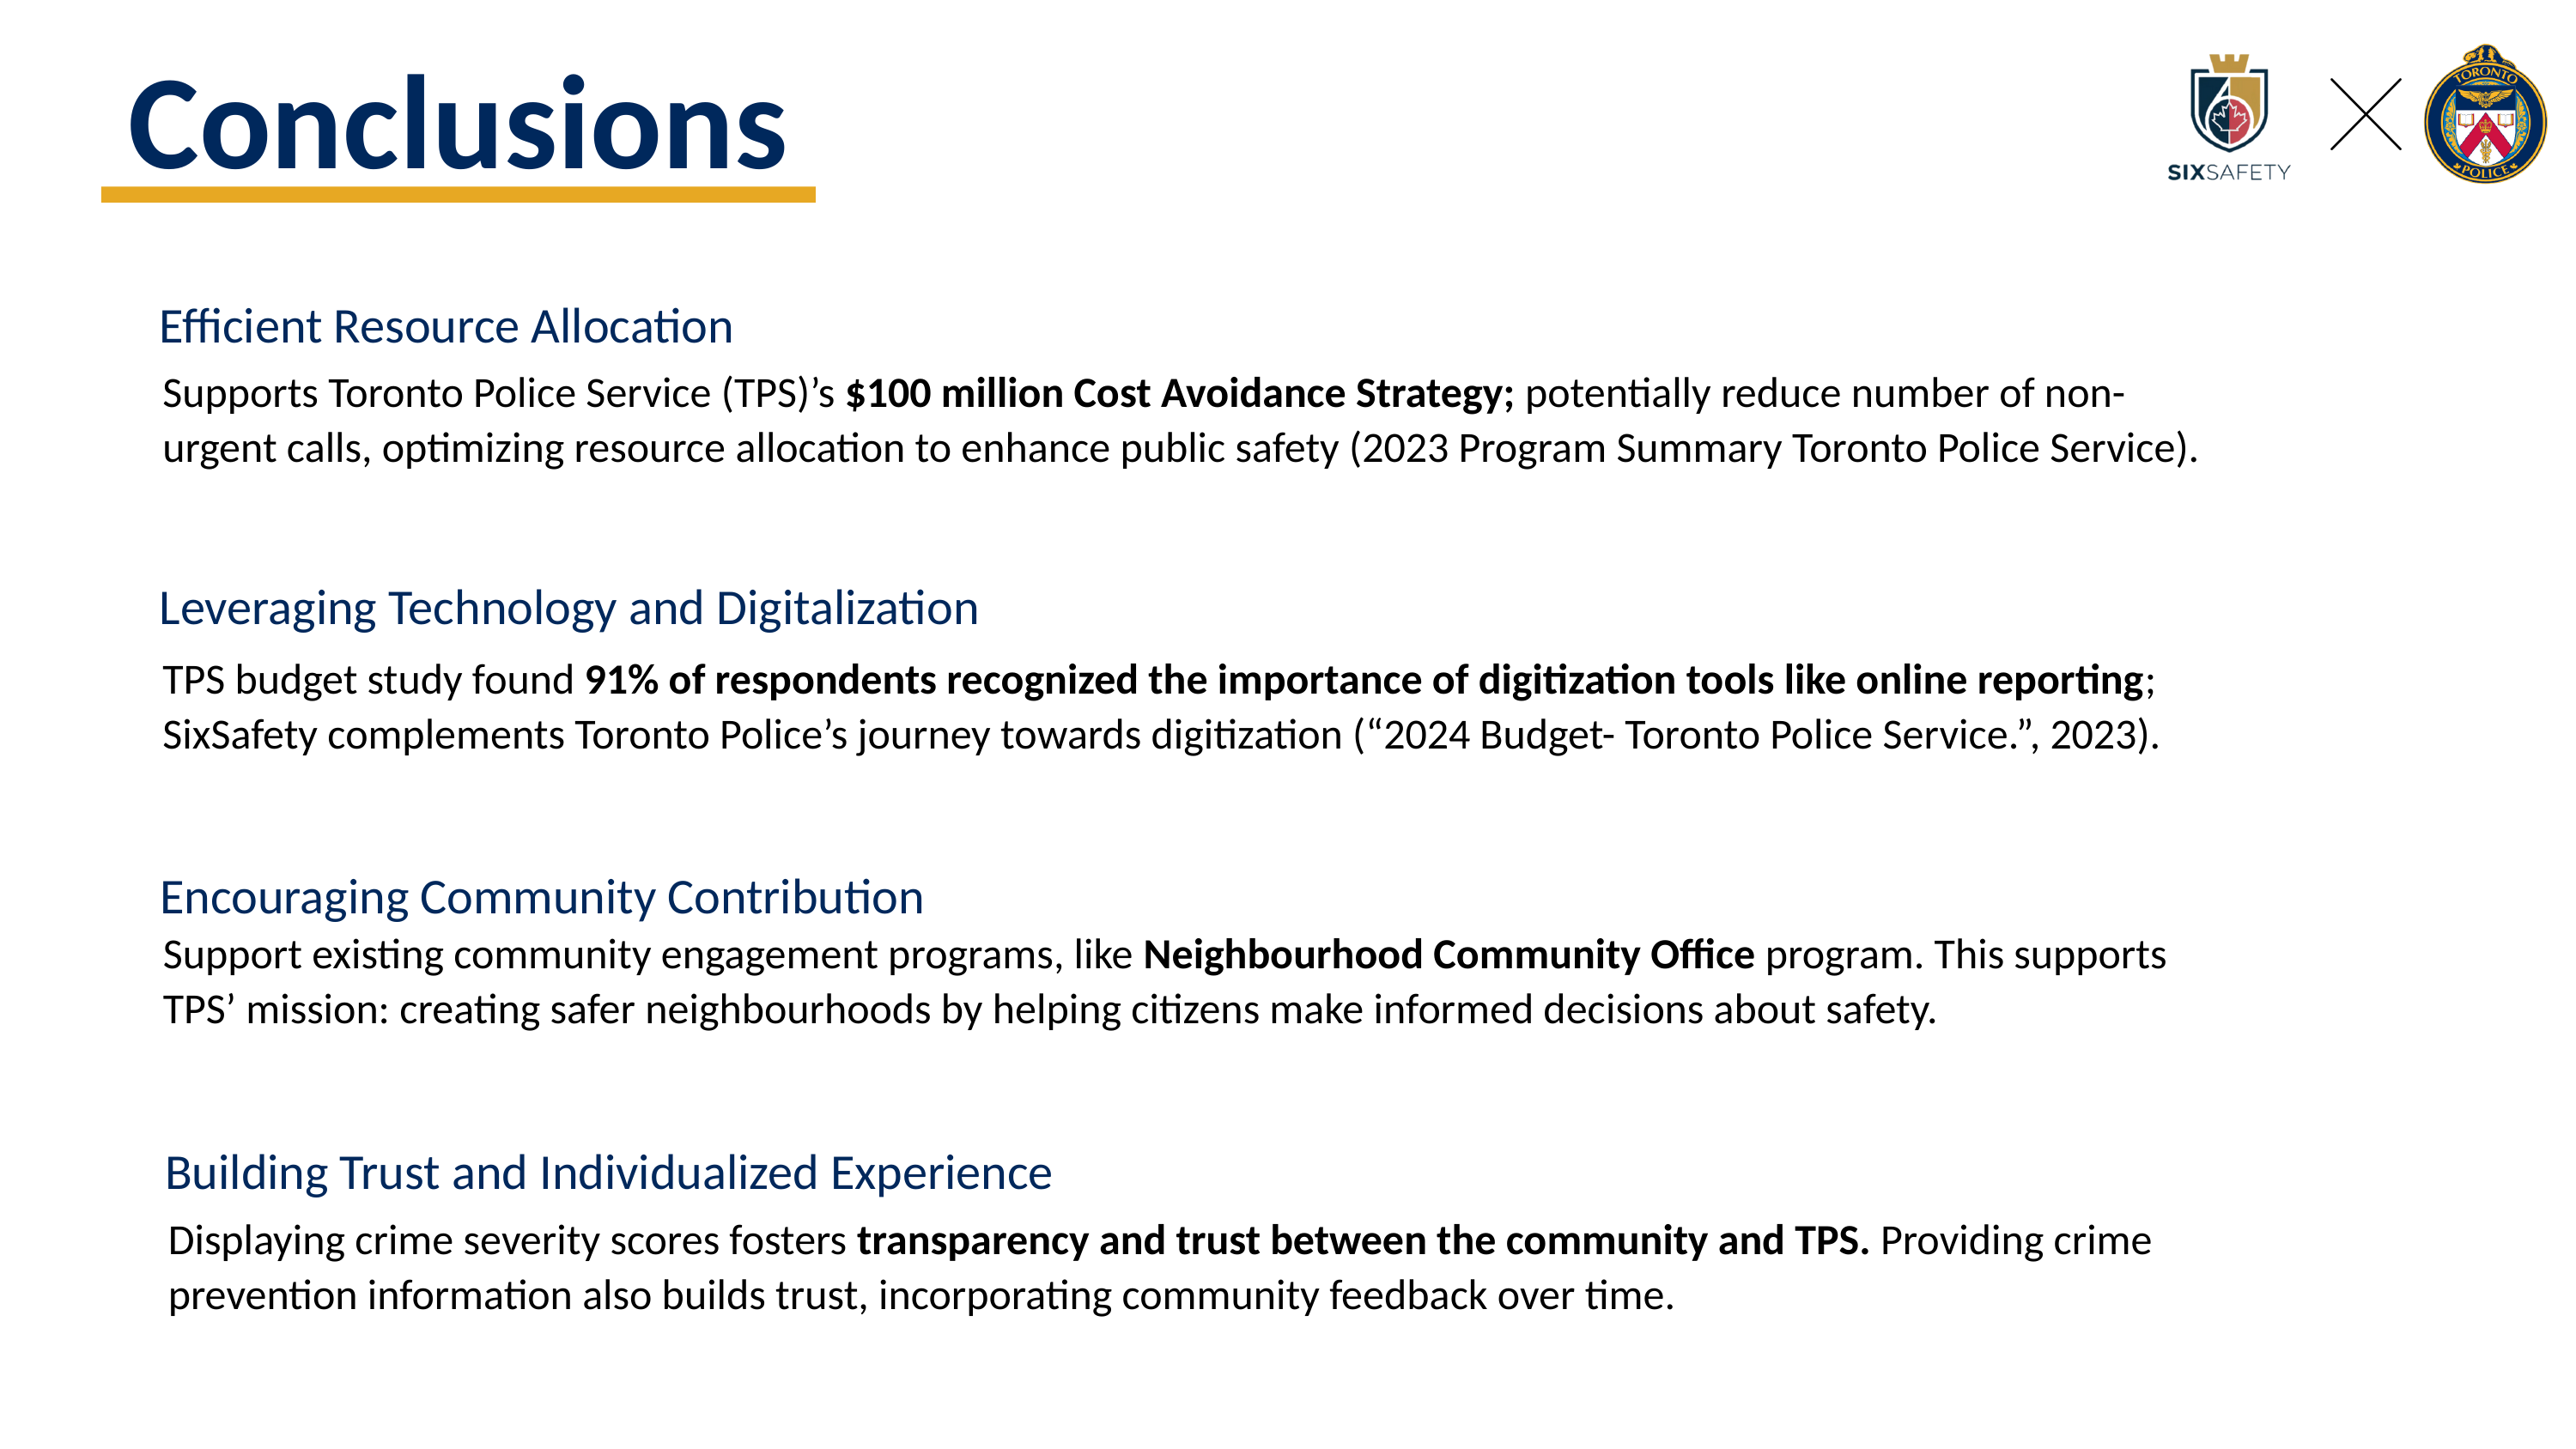

Conclusions

Efficient Resource Allocation
Supports Toronto Police Service (TPS)’s $100 million Cost Avoidance Strategy; potentially reduce number of non-urgent calls, optimizing resource allocation to enhance public safety (2023 Program Summary Toronto Police Service).
Leveraging Technology and Digitalization
TPS budget study found 91% of respondents recognized the importance of digitization tools like online reporting; SixSafety complements Toronto Police’s journey towards digitization (“2024 Budget- Toronto Police Service.”, 2023).

Encouraging Community Contribution
Support existing community engagement programs, like Neighbourhood Community Office program. This supports TPS’ mission: creating safer neighbourhoods by helping citizens make informed decisions about safety.
Building Trust and Individualized Experience
Displaying crime severity scores fosters transparency and trust between the community and TPS. Providing crime prevention information also builds trust, incorporating community feedback over time.